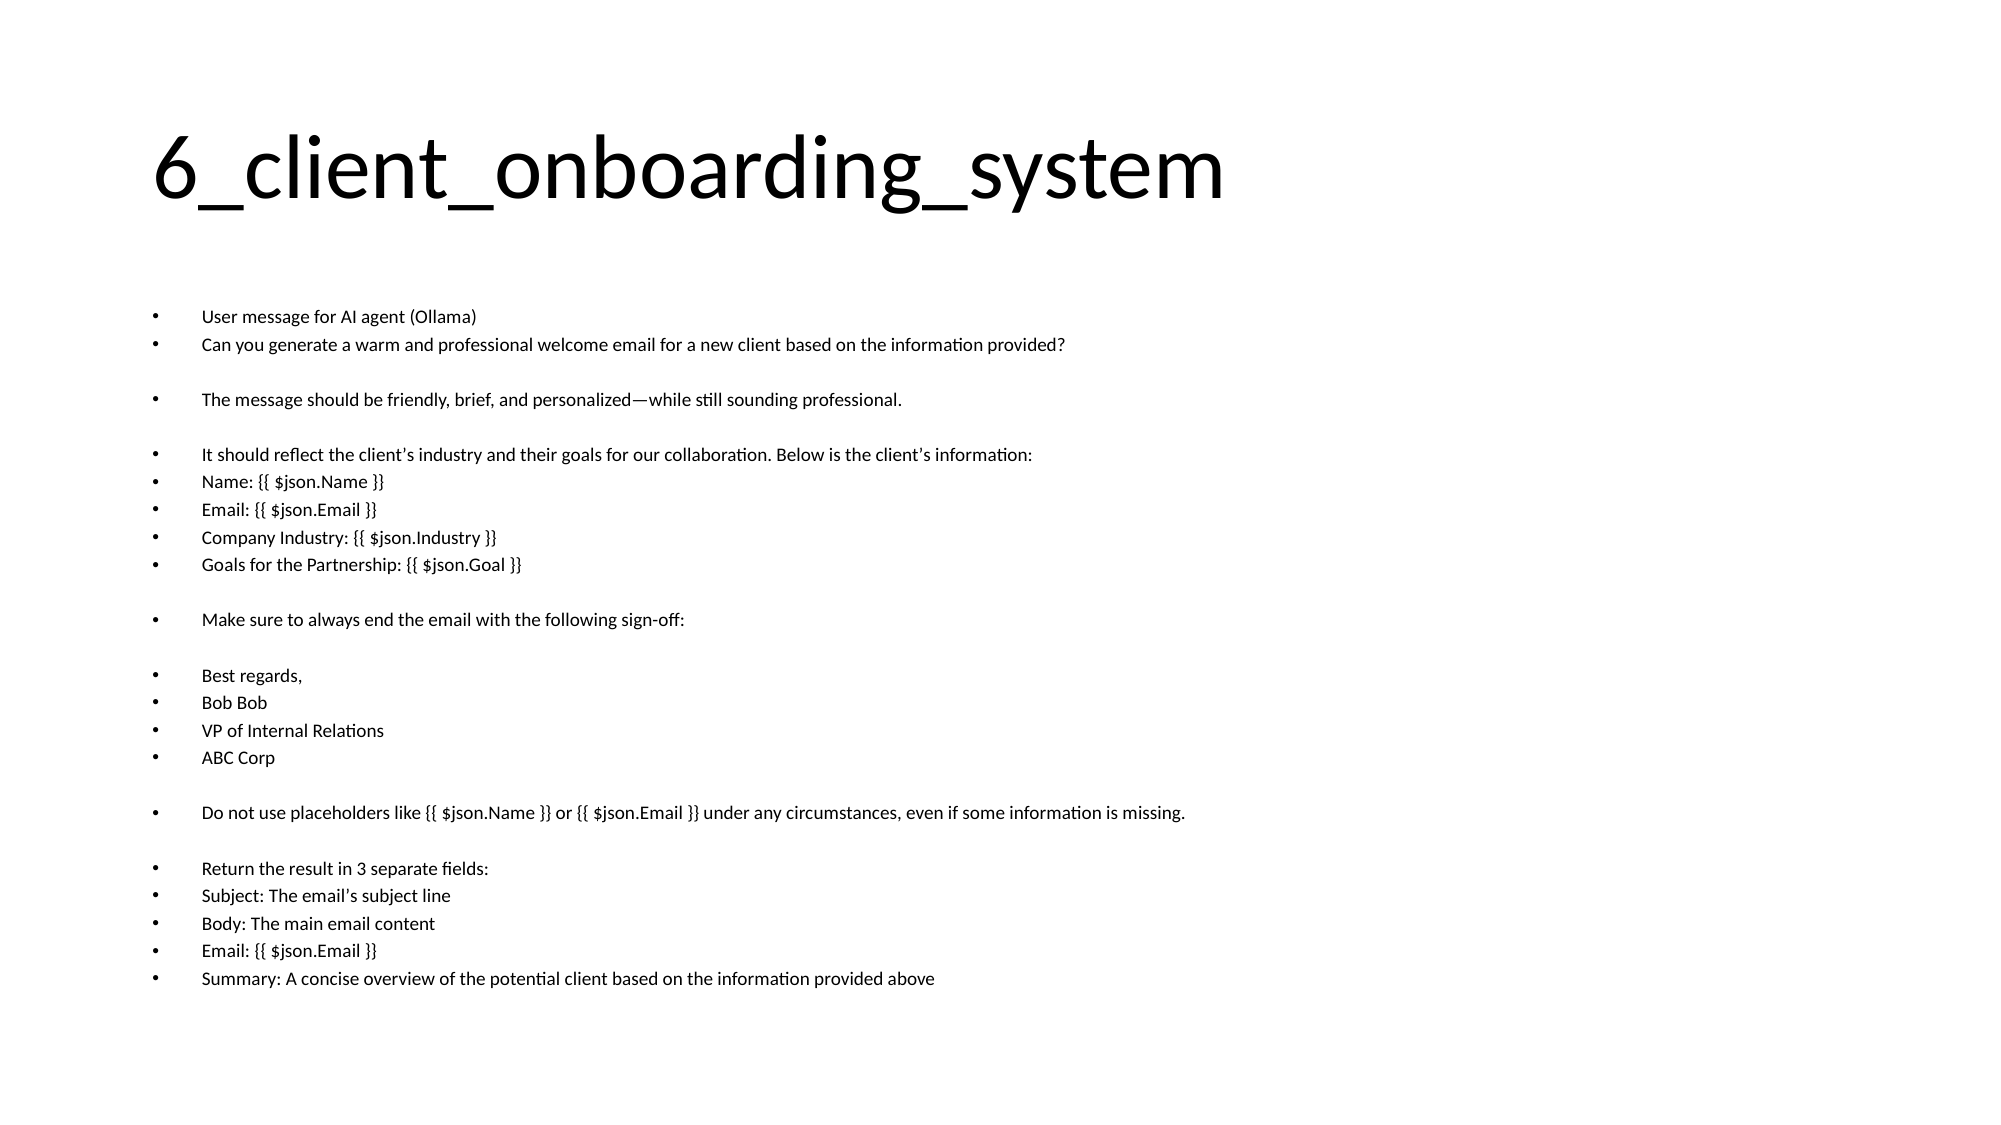

# 6_client_onboarding_system
User message for AI agent (Ollama)
Can you generate a warm and professional welcome email for a new client based on the information provided?

The message should be friendly, brief, and personalized—while still sounding professional.

It should reflect the clientʼs industry and their goals for our collaboration. Below is the clientʼs information:
Name: {{ $json.Name }}
Email: {{ $json.Email }}
Company Industry: {{ $json.Industry }}
Goals for the Partnership: {{ $json.Goal }}

Make sure to always end the email with the following sign-off:

Best regards,
Bob Bob
VP of Internal Relations
ABC Corp

Do not use placeholders like {{ $json.Name }} or {{ $json.Email }} under any circumstances, even if some information is missing.

Return the result in 3 separate fields:
Subject: The emailʼs subject line
Body: The main email content
Email: {{ $json.Email }}
Summary: A concise overview of the potential client based on the information provided above